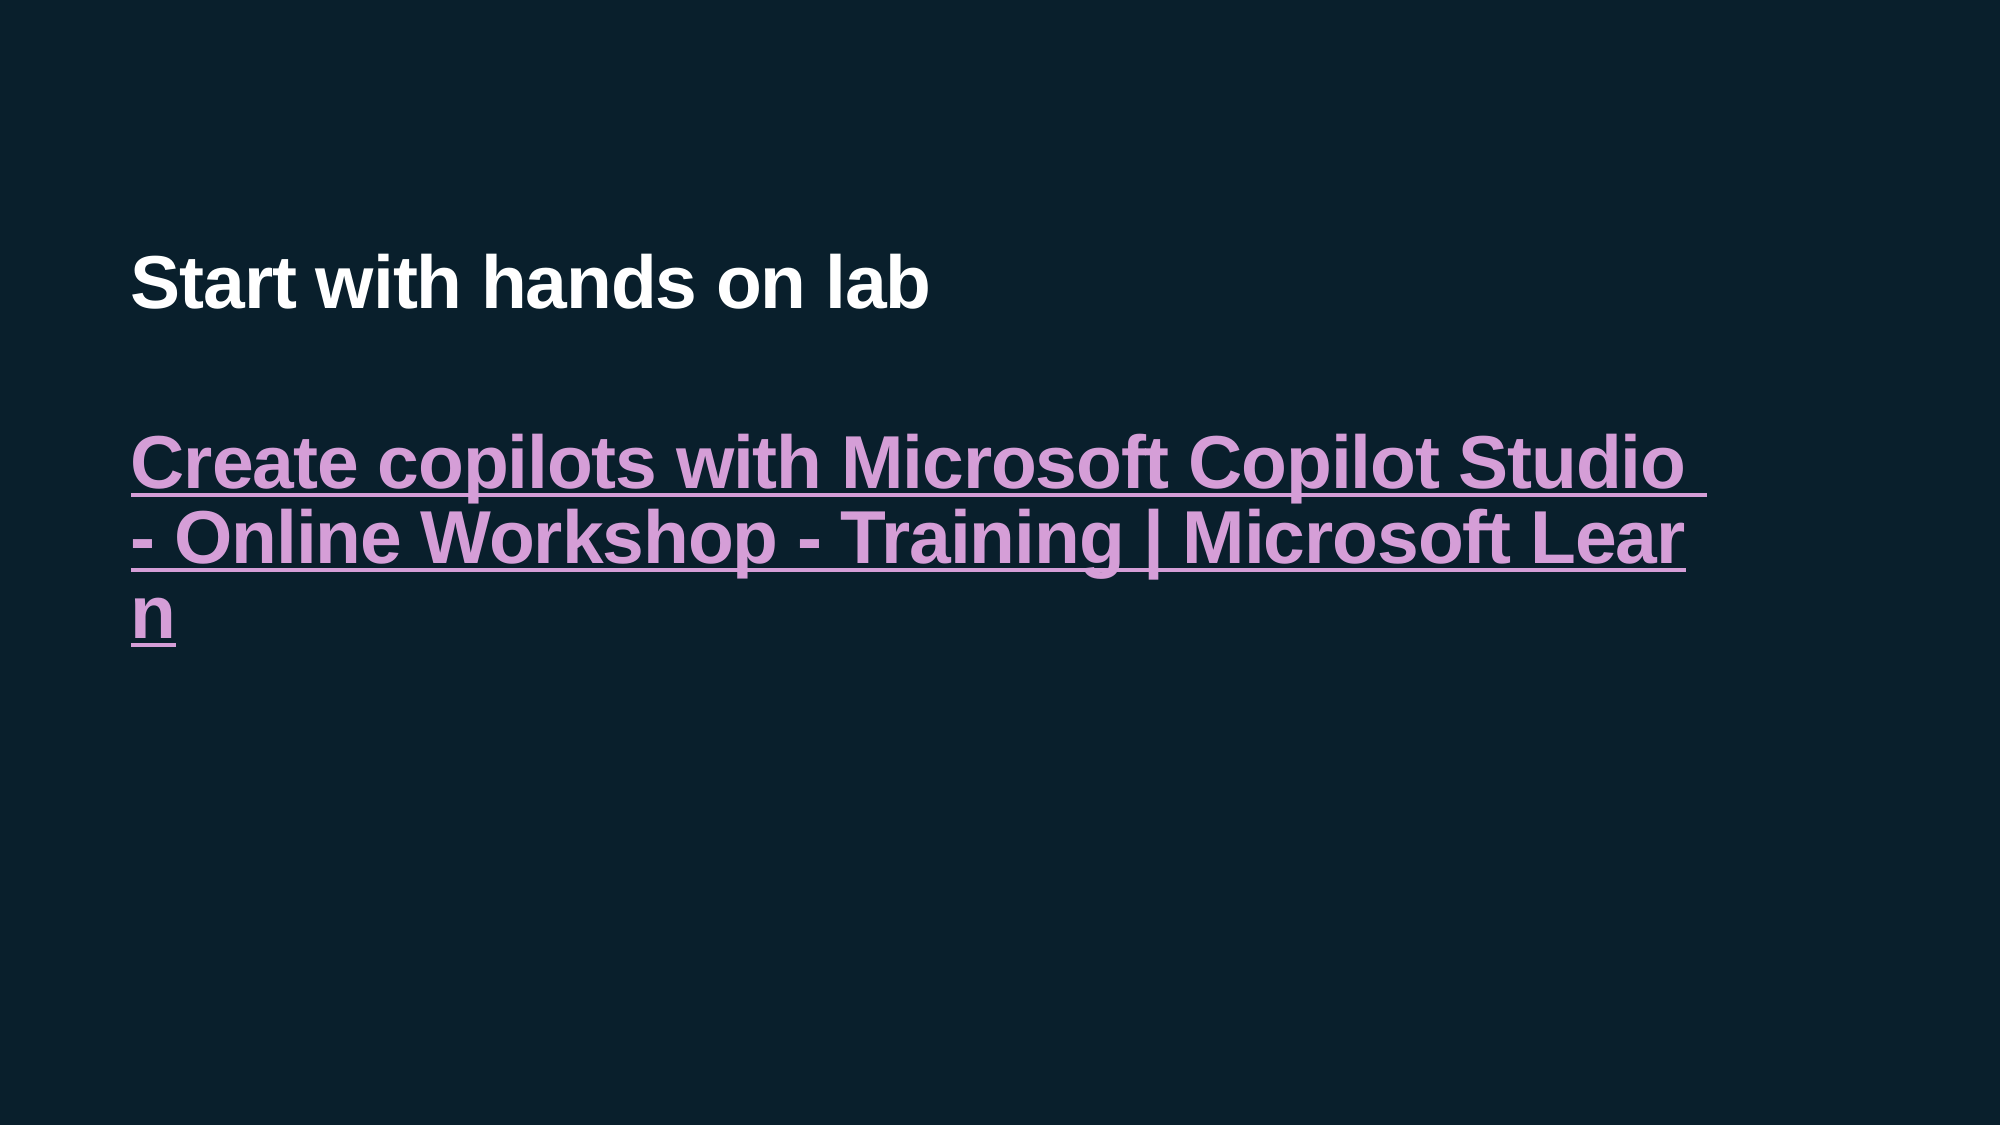

Start with hands on lab
Create copilots with Microsoft Copilot Studio - Online Workshop - Training | Microsoft Learn